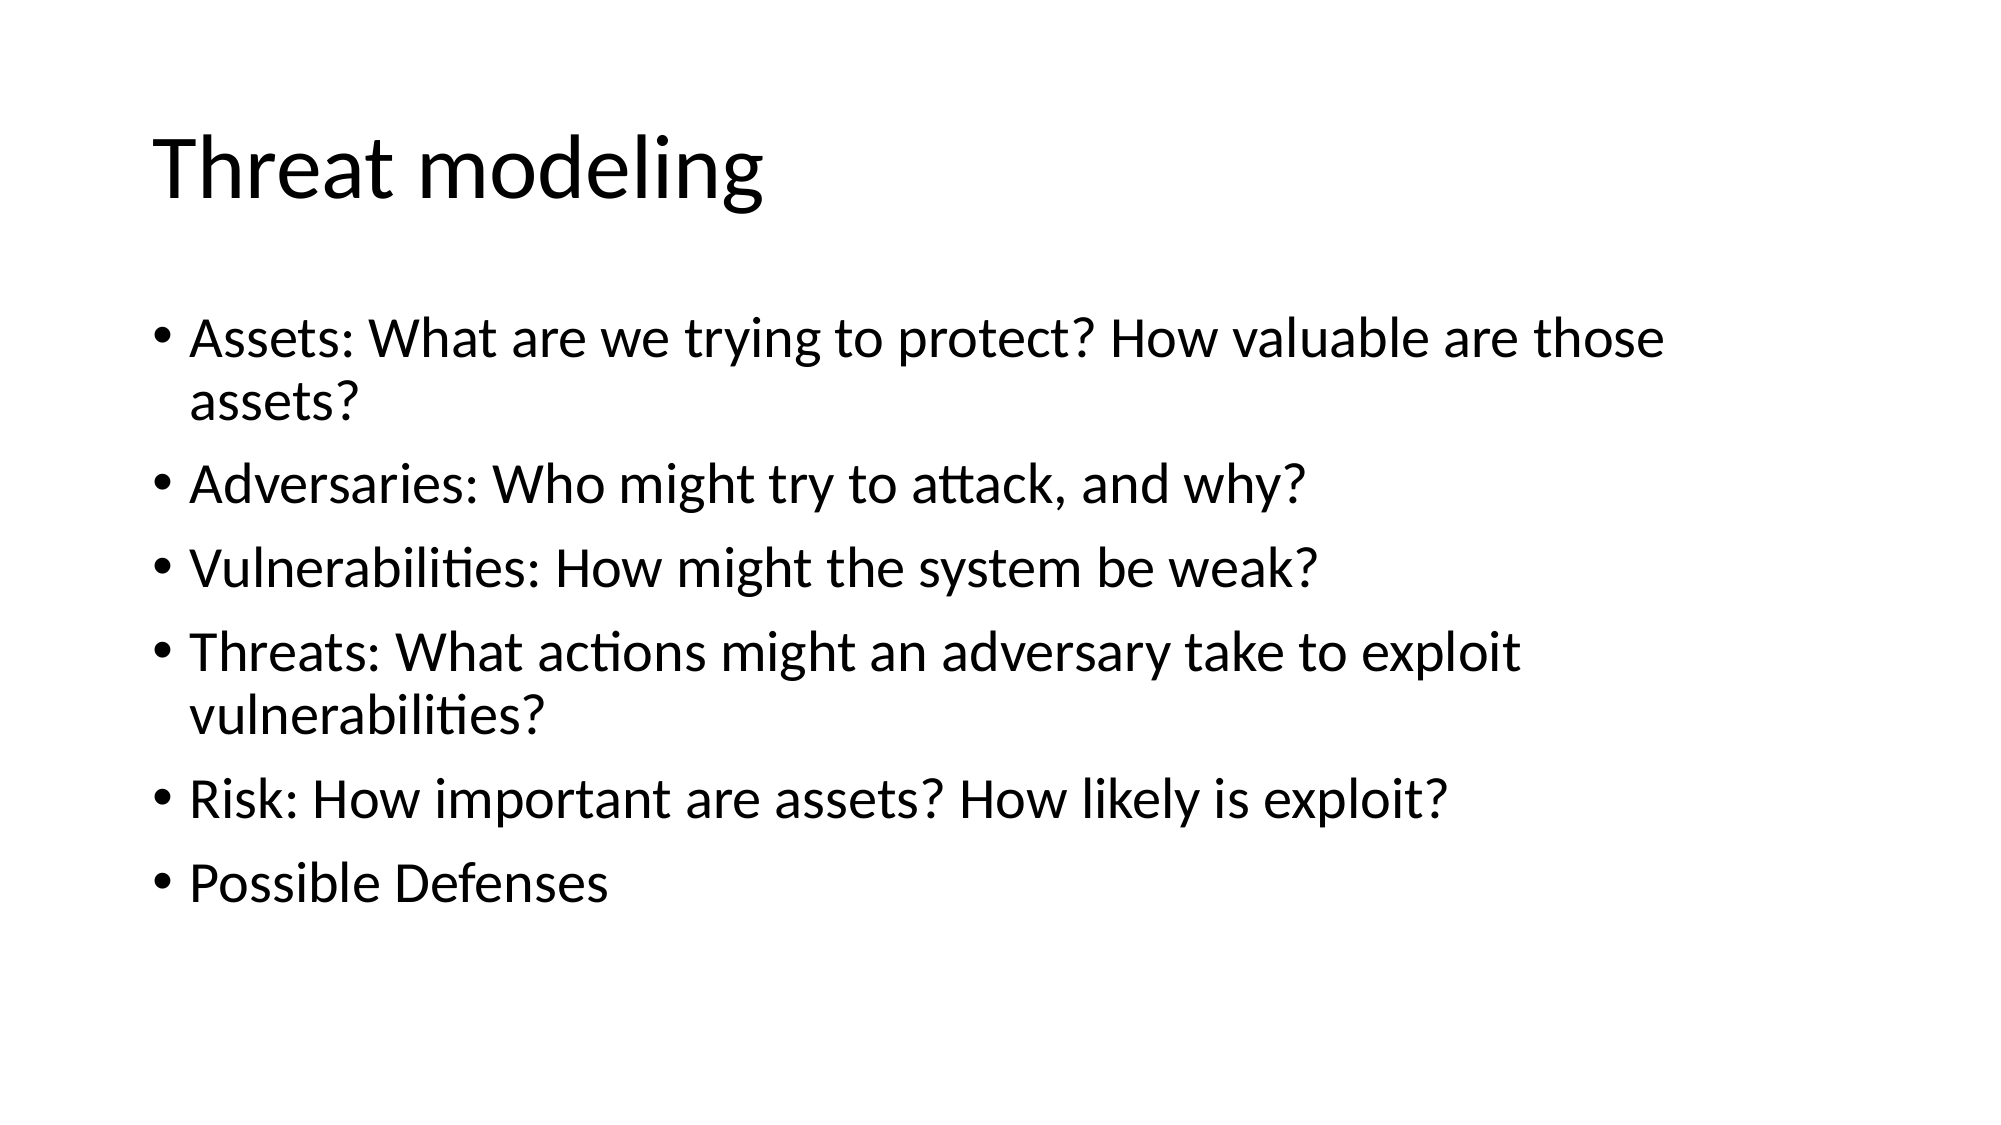

# Threat modeling
Assets: What are we trying to protect? How valuable are those assets?
Adversaries: Who might try to attack, and why?
Vulnerabilities: How might the system be weak?
Threats: What actions might an adversary take to exploit vulnerabilities?
Risk: How important are assets? How likely is exploit?
Possible Defenses